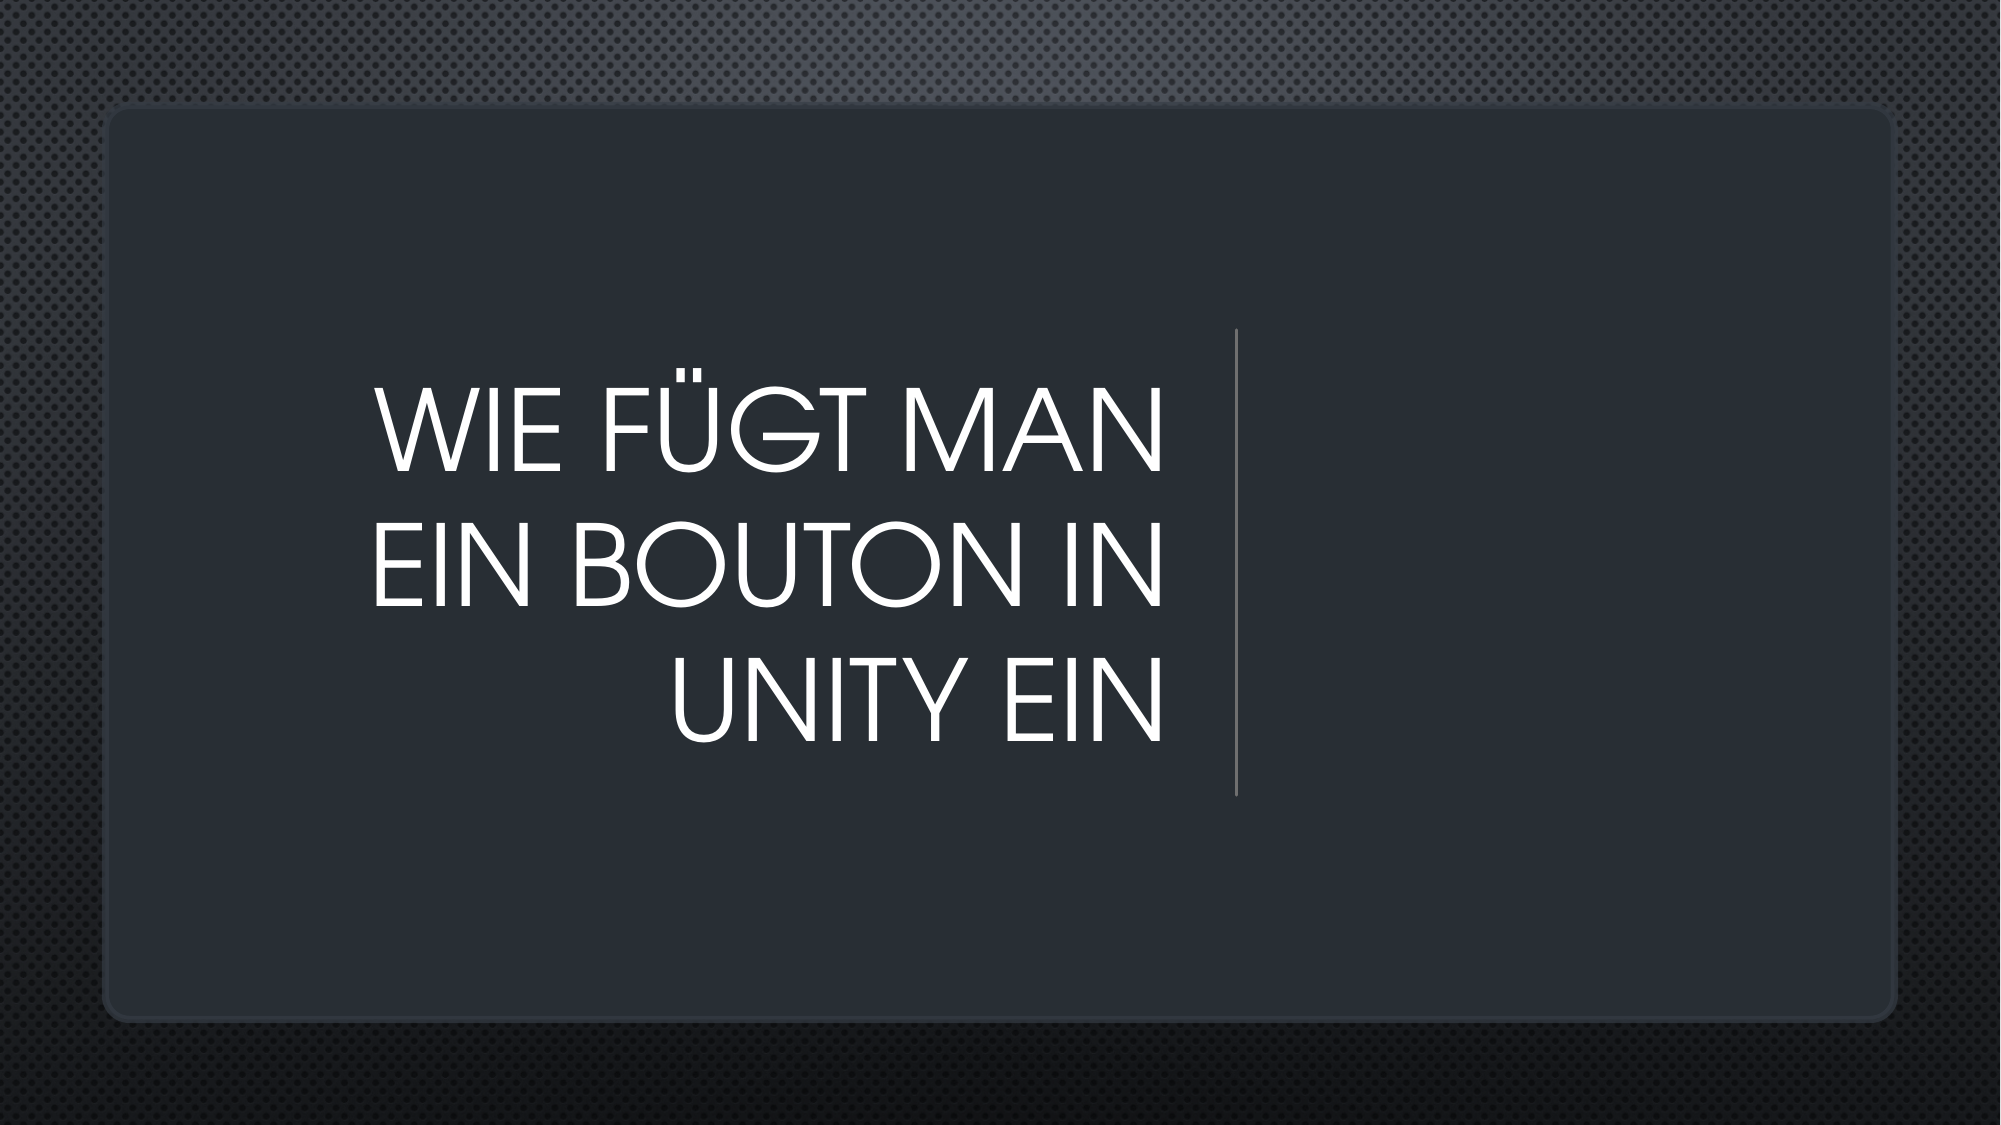

# Wie fügt man ein Bouton in Unity ein